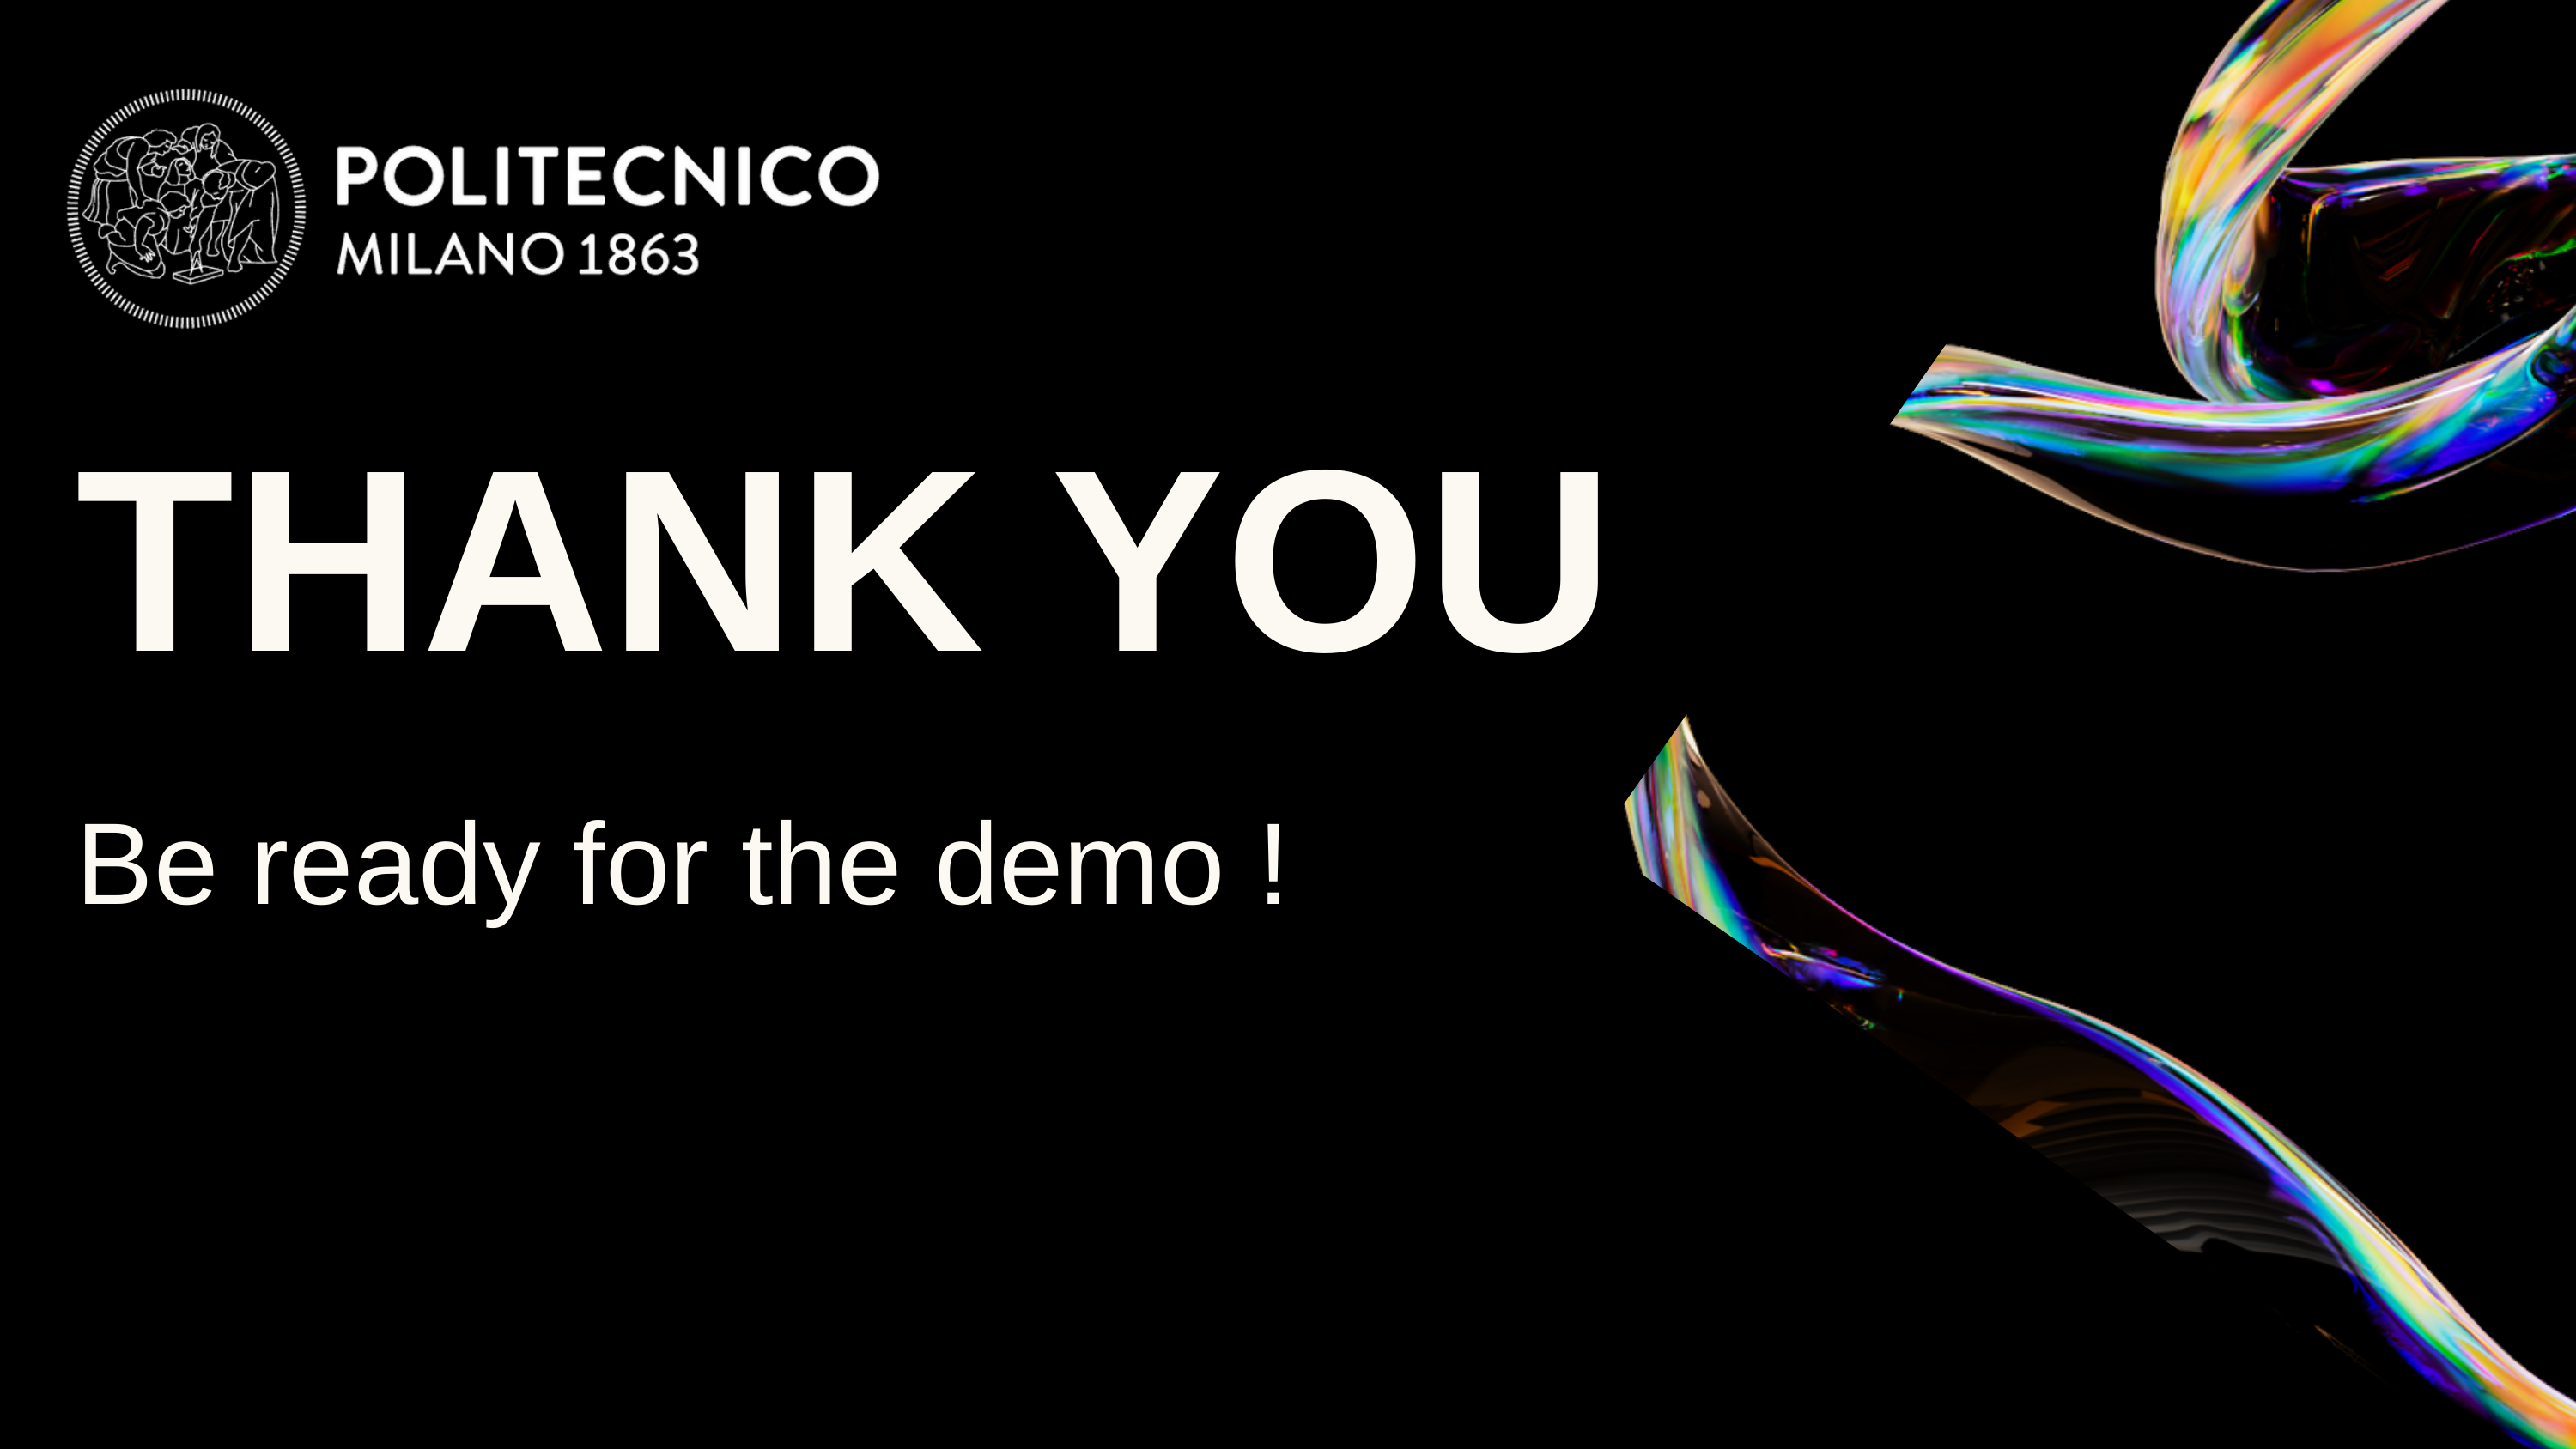

THANK YOU
Be ready for the demo !